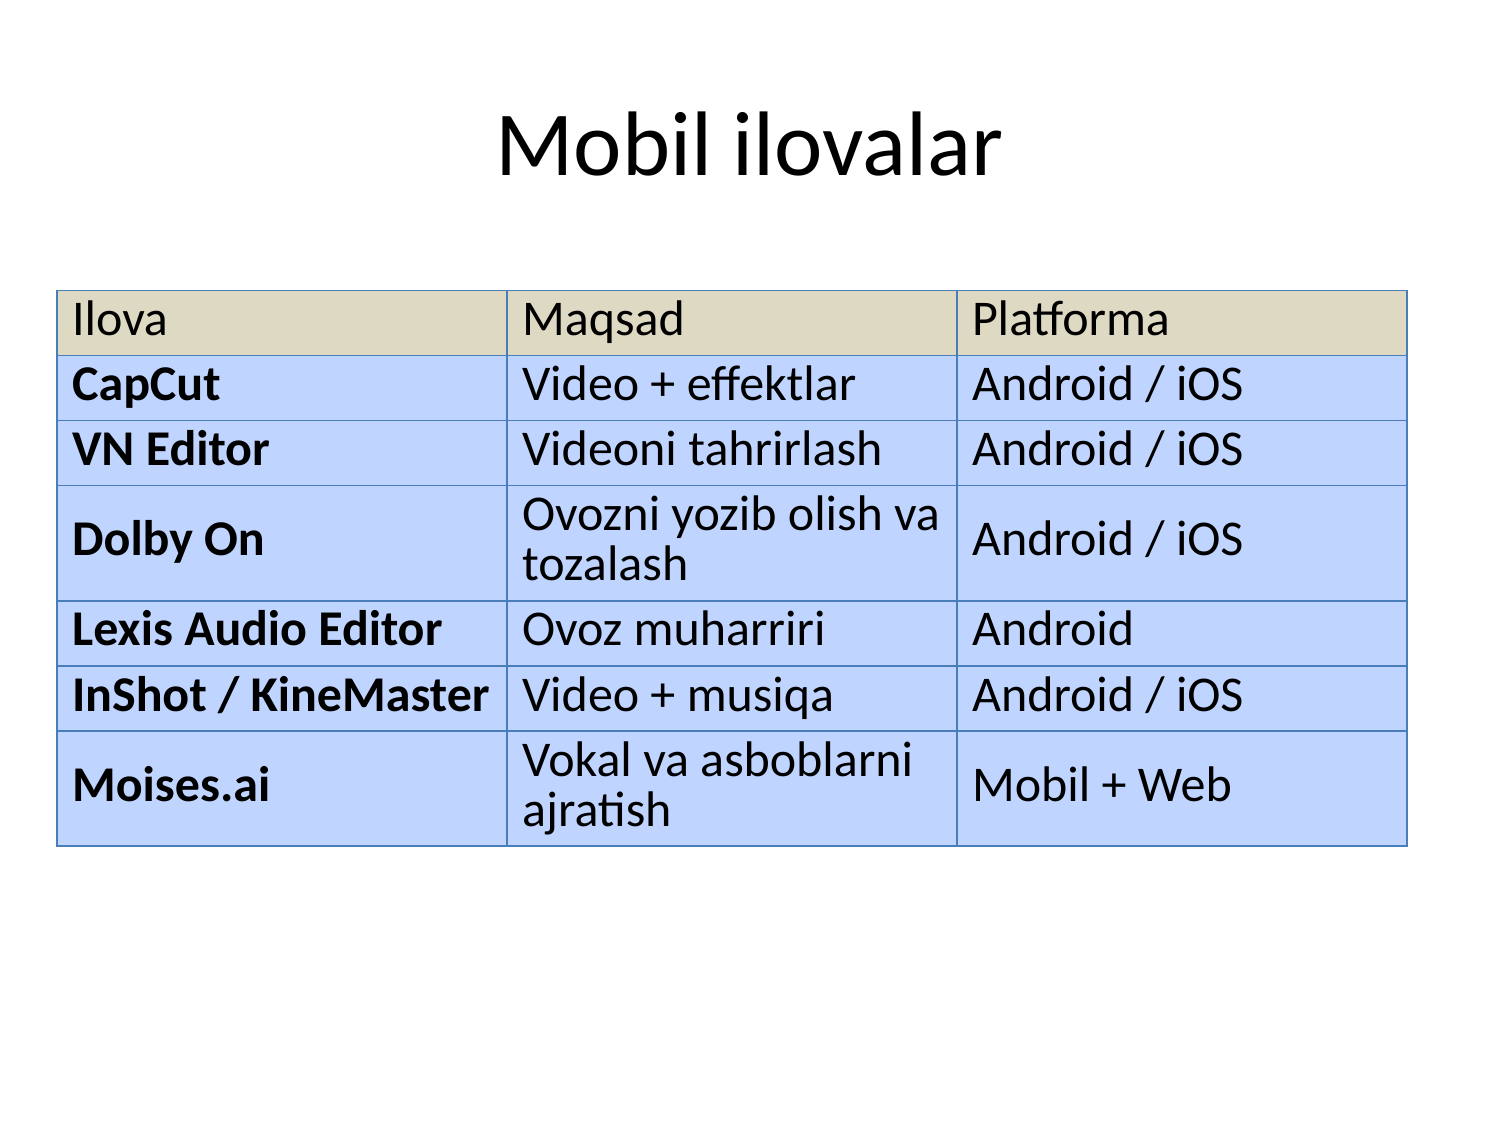

# Mobil ilovalar
| Ilova | Maqsad | Platforma |
| --- | --- | --- |
| CapCut | Video + effektlar | Android / iOS |
| VN Editor | Videoni tahrirlash | Android / iOS |
| Dolby On | Ovozni yozib olish va tozalash | Android / iOS |
| Lexis Audio Editor | Ovoz muharriri | Android |
| InShot / KineMaster | Video + musiqa | Android / iOS |
| Moises.ai | Vokal va asboblarni ajratish | Mobil + Web |